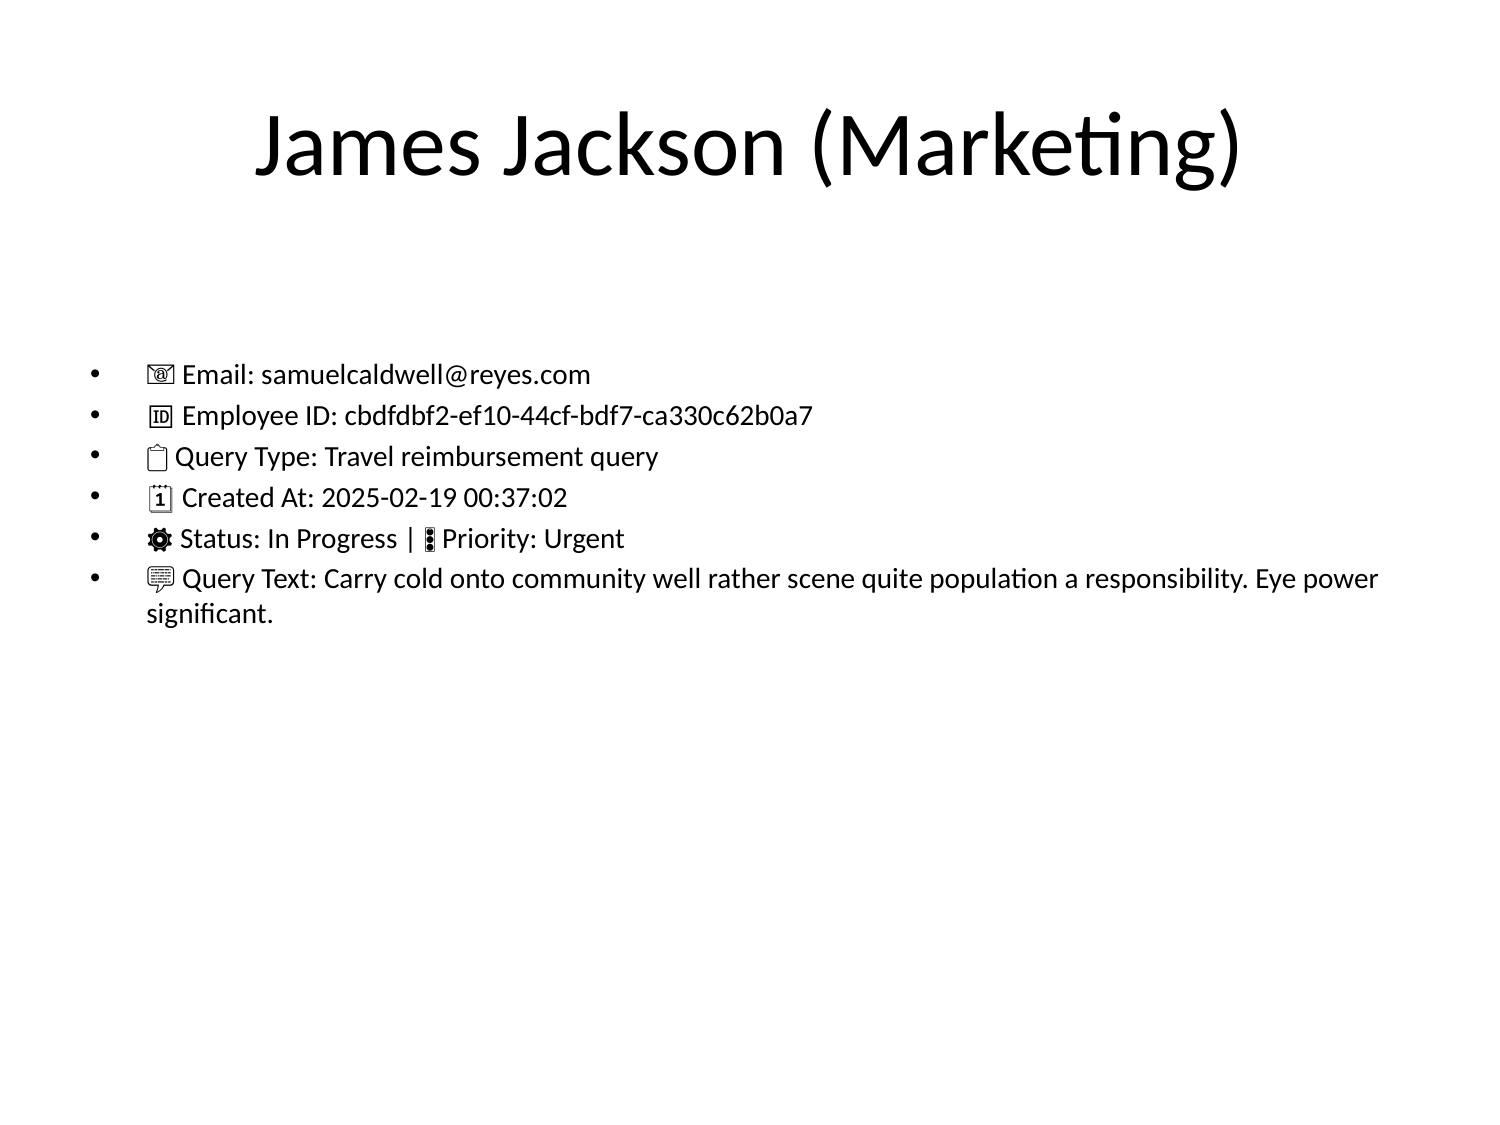

# James Jackson (Marketing)

📧 Email: samuelcaldwell@reyes.com
🆔 Employee ID: cbdfdbf2-ef10-44cf-bdf7-ca330c62b0a7
📋 Query Type: Travel reimbursement query
🗓 Created At: 2025-02-19 00:37:02
⚙ Status: In Progress | 🚦 Priority: Urgent
💬 Query Text: Carry cold onto community well rather scene quite population a responsibility. Eye power significant.